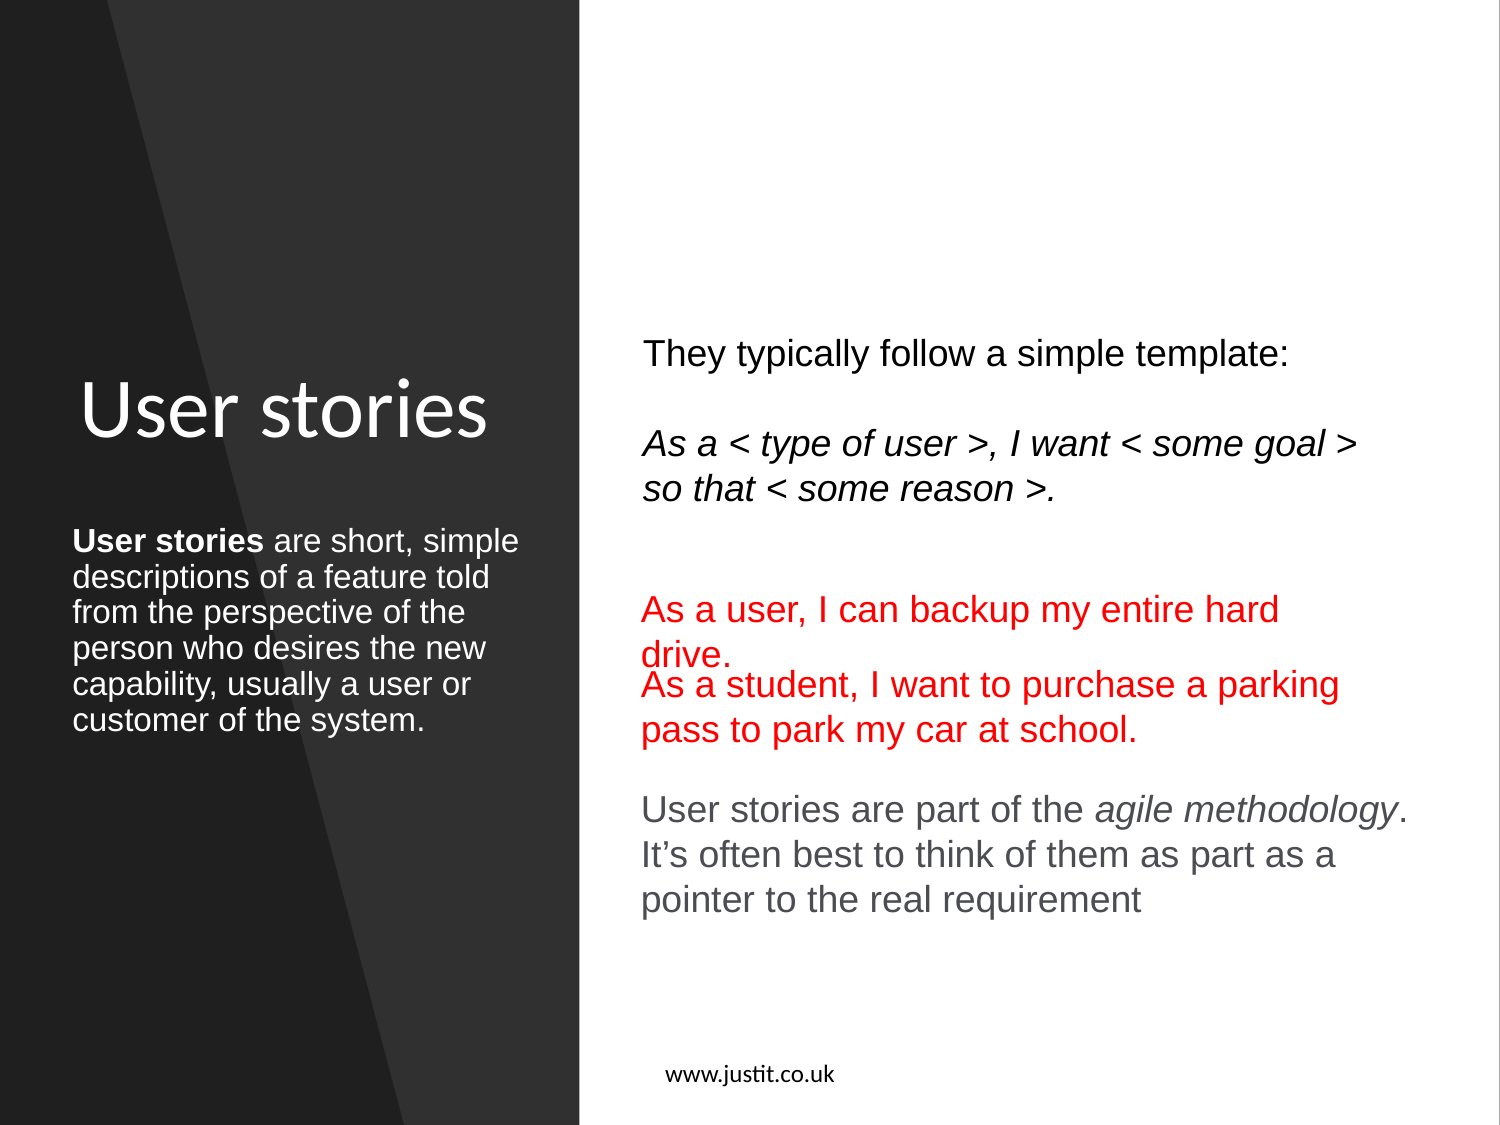

# User stories
They typically follow a simple template:

As a < type of user >, I want < some goal > so that < some reason >.
User stories are short, simple descriptions of a feature told from the perspective of the person who desires the new capability, usually a user or customer of the system.

As a user, I can backup my entire hard drive.
As a student, I want to purchase a parking pass to park my car at school.
User stories are part of the agile methodology. It’s often best to think of them as part as a pointer to the real requirement
www.justit.co.uk